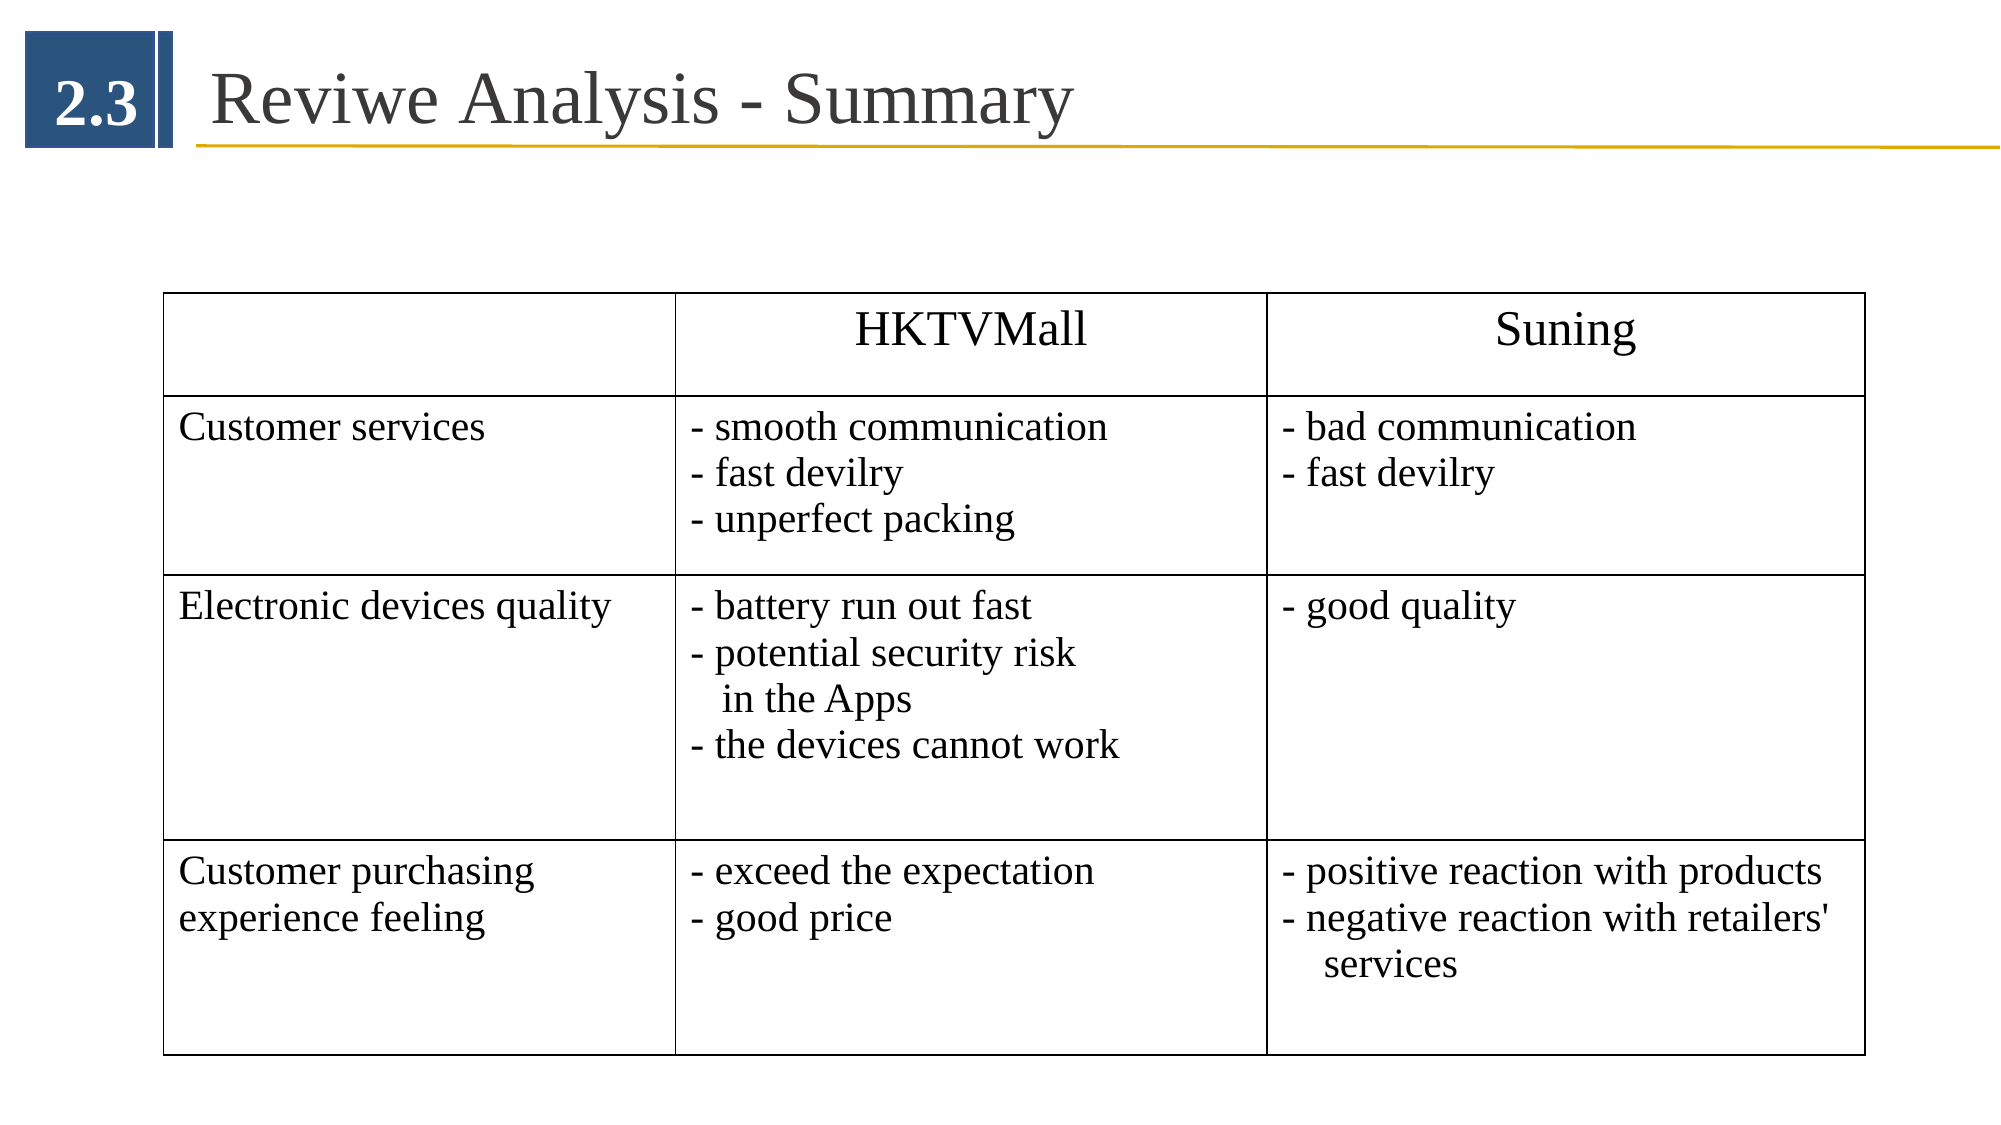

2.3

Reviwe Analysis - Summary
|  | HKTVMall | Suning |
| --- | --- | --- |
| Customer services | - smooth communication  - fast devilry  - unperfect packing | - bad communication  - fast devilry |
| Electronic devices quality | - battery run out fast  - potential security risk     in the Apps - the devices cannot work | - good quality |
| Customer purchasing experience feeling | - exceed the expectation  - good price | - positive reaction with products - negative reaction with retailers'      services |